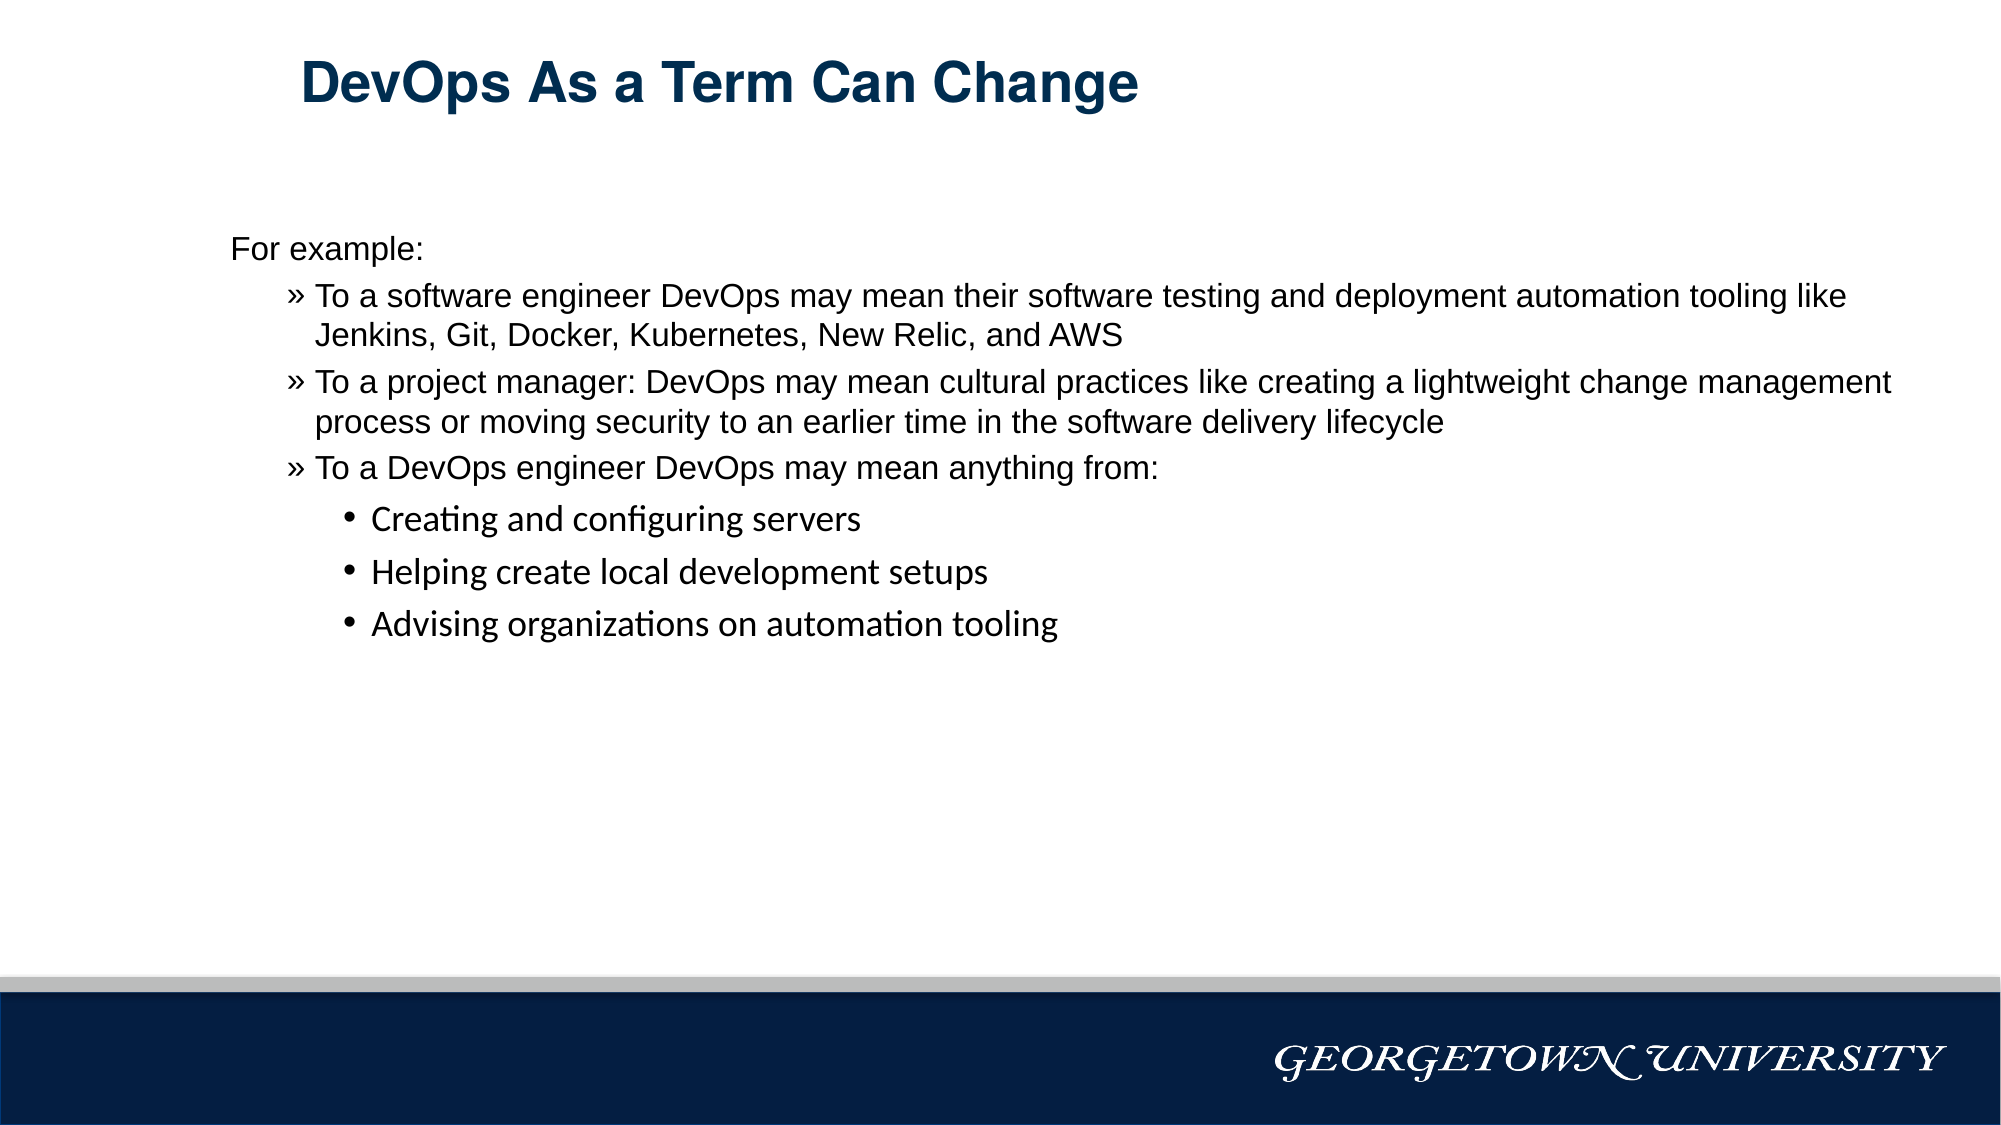

# DevOps As a Term Can Change
For example:
To a software engineer DevOps may mean their software testing and deployment automation tooling like Jenkins, Git, Docker, Kubernetes, New Relic, and AWS
To a project manager: DevOps may mean cultural practices like creating a lightweight change management process or moving security to an earlier time in the software delivery lifecycle
To a DevOps engineer DevOps may mean anything from:
Creating and configuring servers
Helping create local development setups
Advising organizations on automation tooling